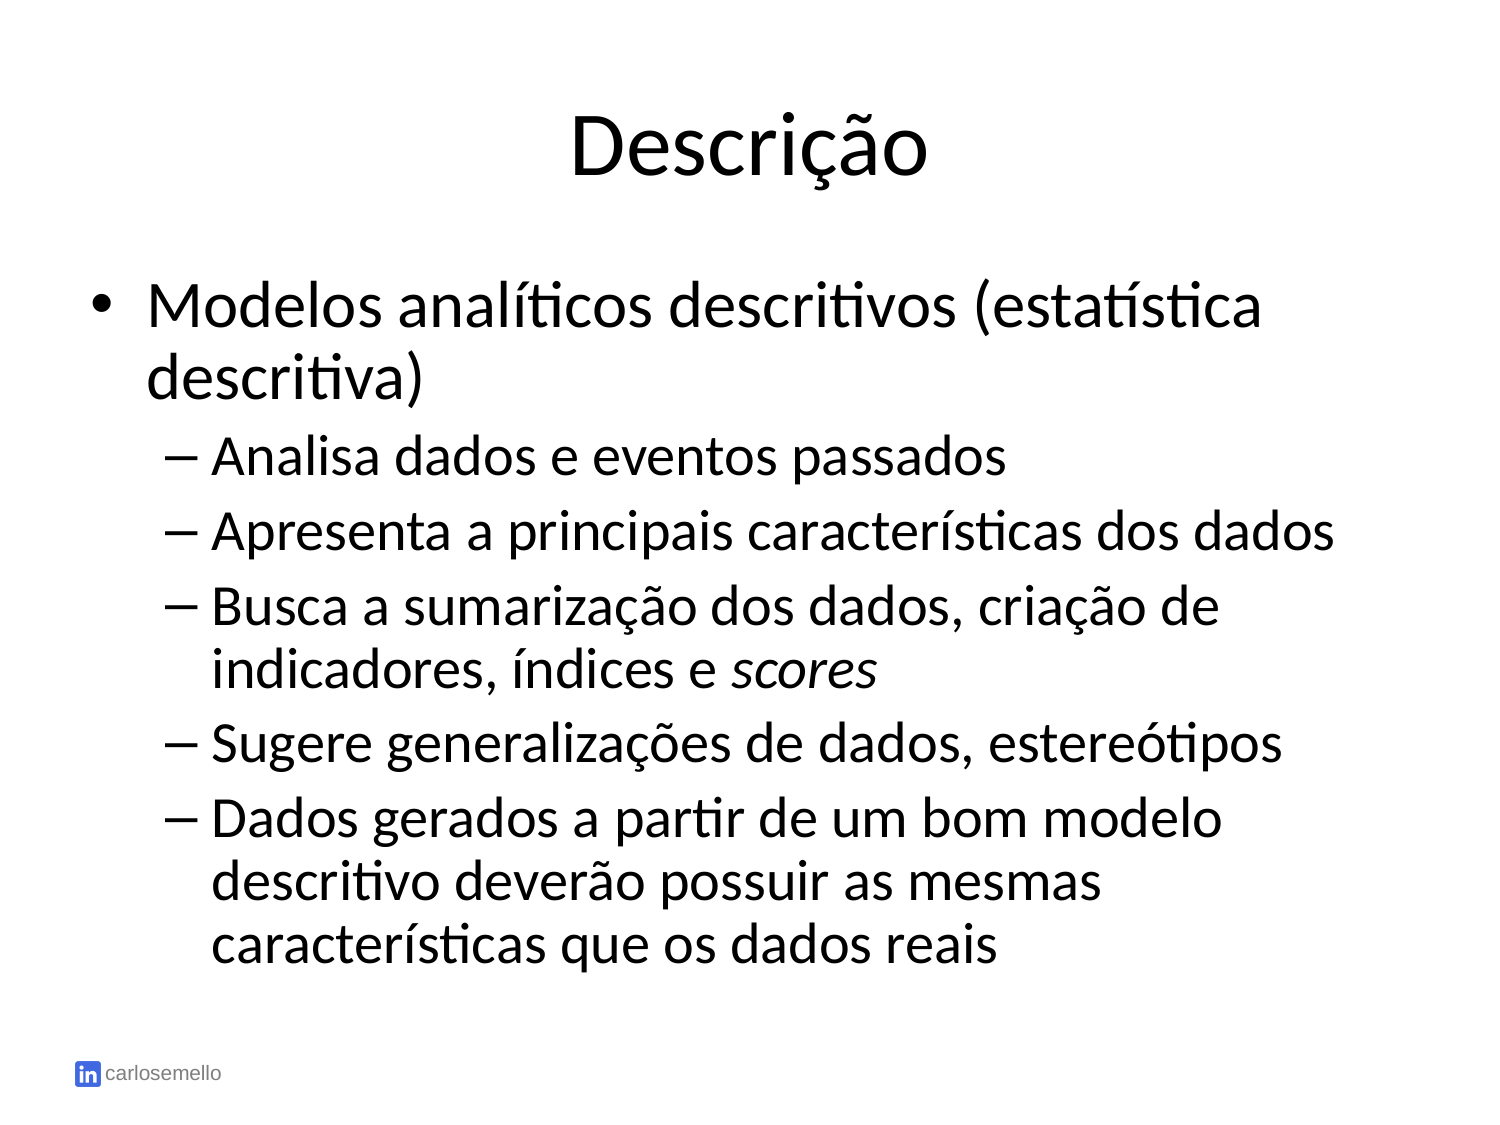

# Descrição
Modelos analíticos descritivos (estatística descritiva)
Analisa dados e eventos passados
Apresenta a principais características dos dados
Busca a sumarização dos dados, criação de indicadores, índices e scores
Sugere generalizações de dados, estereótipos
Dados gerados a partir de um bom modelo descritivo deverão possuir as mesmas características que os dados reais